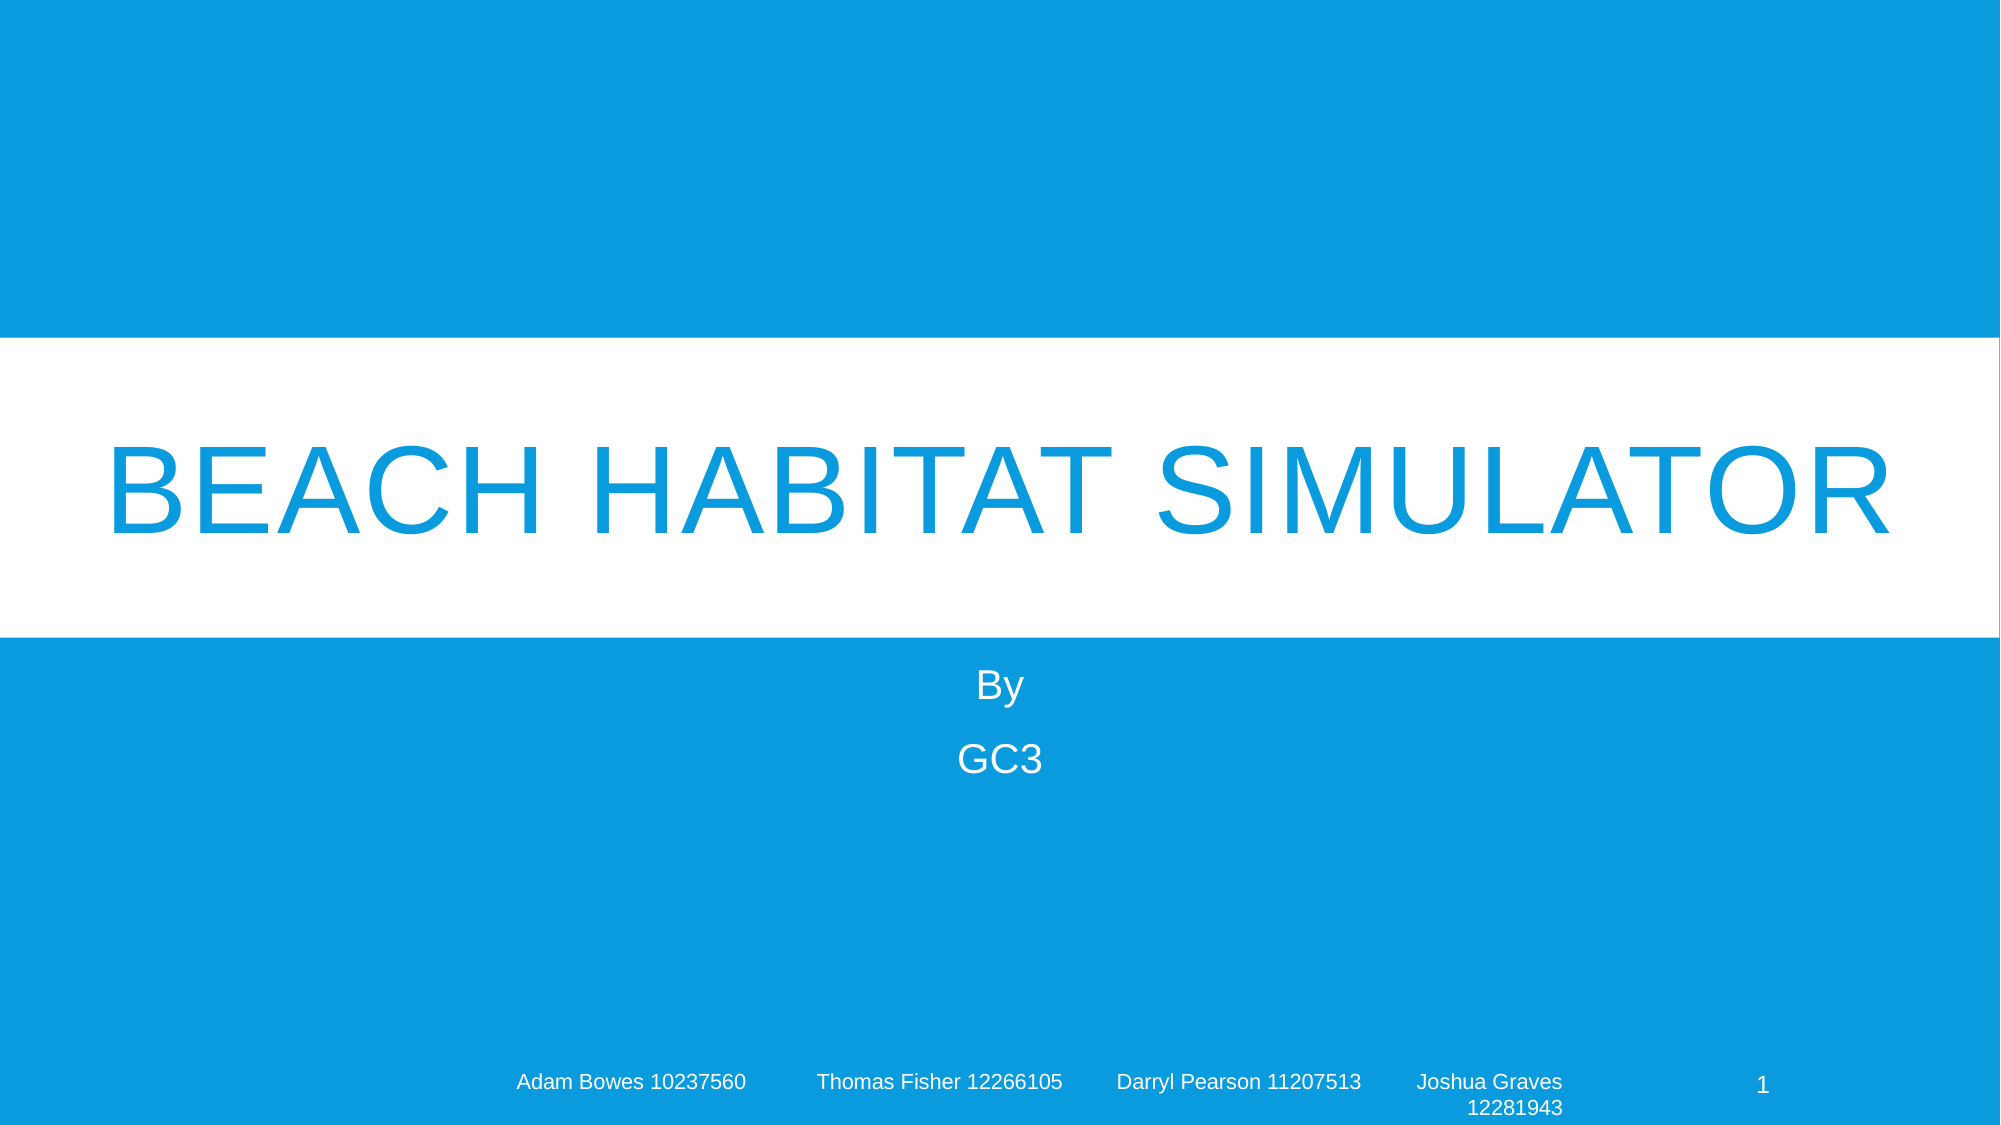

# Beach habitat simulator
By
GC3

1
Adam Bowes 10237560	Thomas Fisher 12266105	Darryl Pearson 11207513	Joshua Graves 12281943